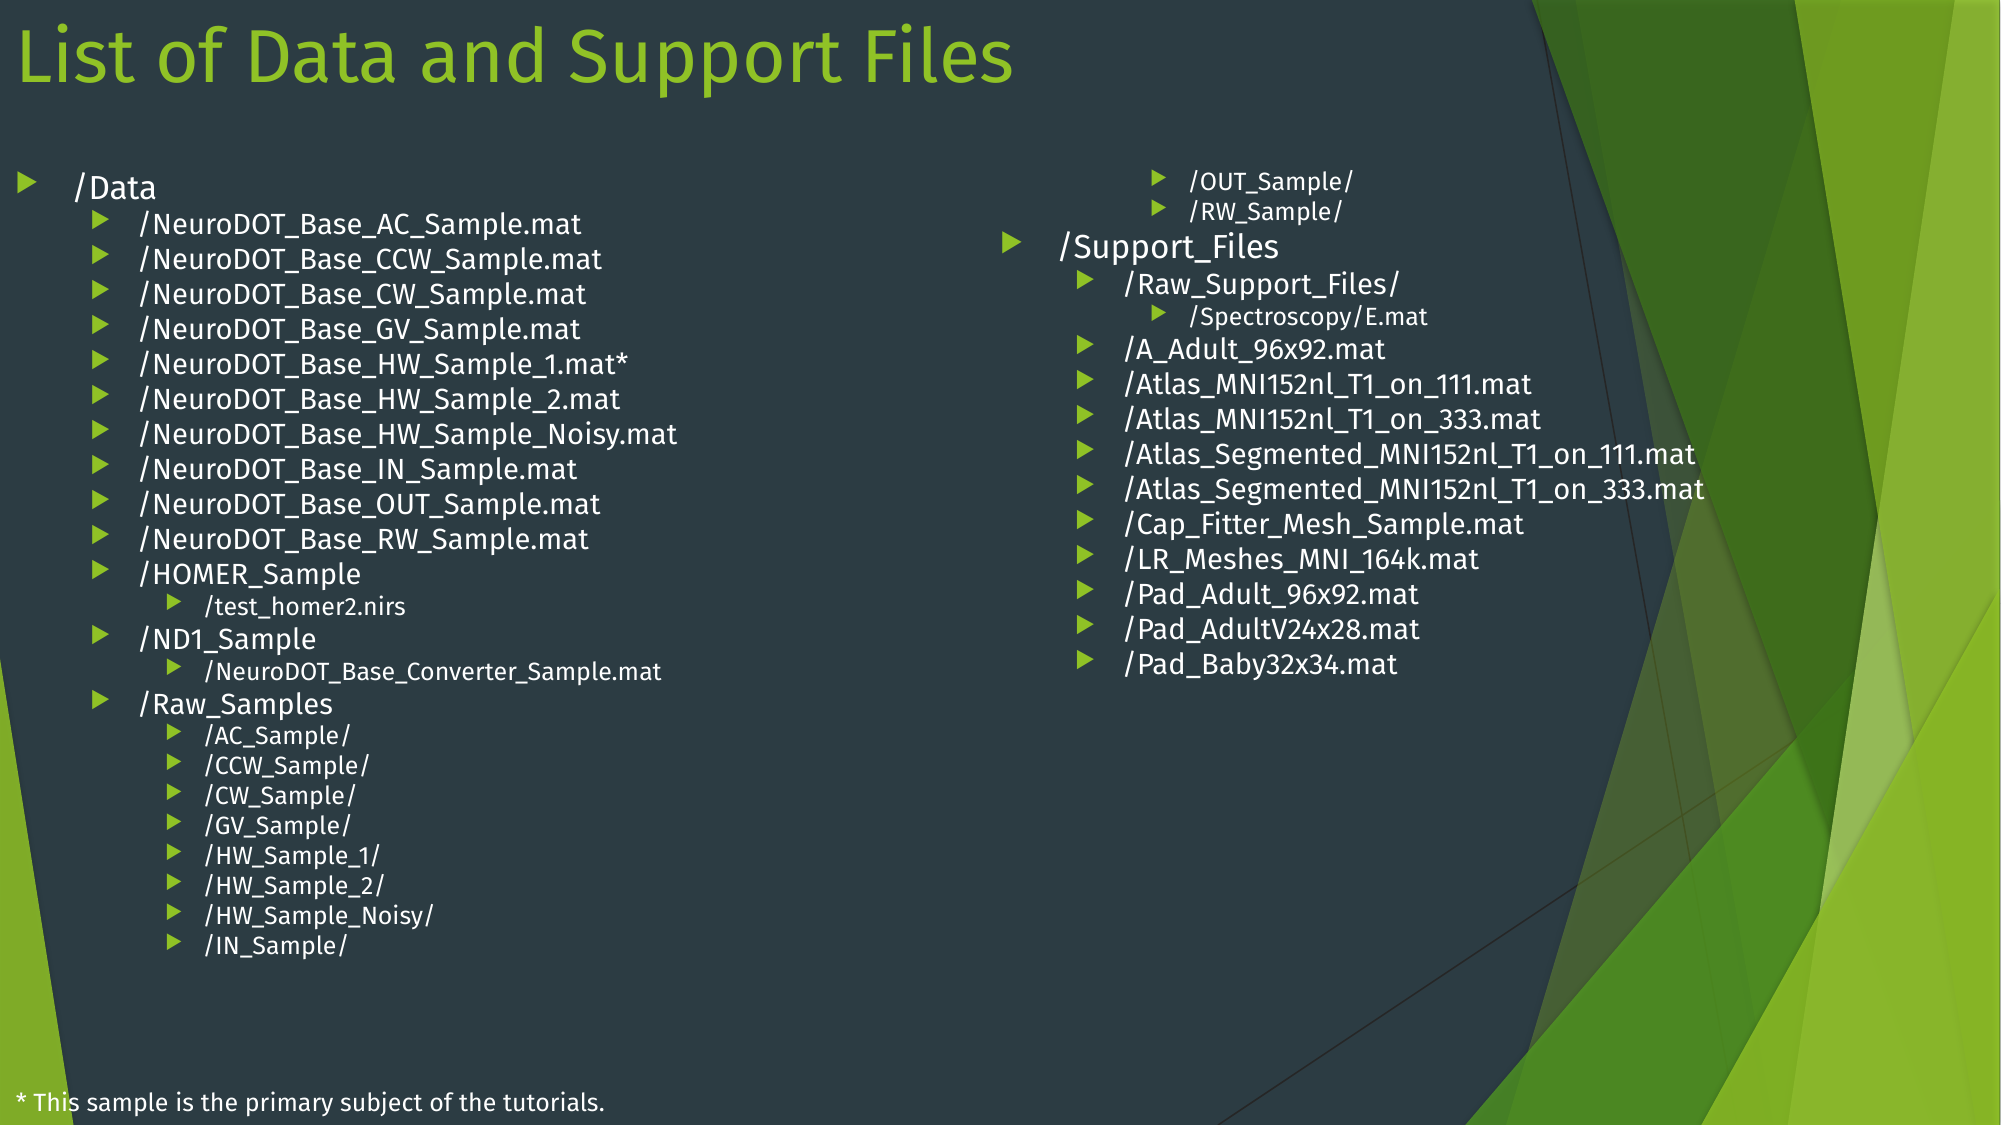

# List of Data and Support Files
/Data
/NeuroDOT_Base_AC_Sample.mat
/NeuroDOT_Base_CCW_Sample.mat
/NeuroDOT_Base_CW_Sample.mat
/NeuroDOT_Base_GV_Sample.mat
/NeuroDOT_Base_HW_Sample_1.mat*
/NeuroDOT_Base_HW_Sample_2.mat
/NeuroDOT_Base_HW_Sample_Noisy.mat
/NeuroDOT_Base_IN_Sample.mat
/NeuroDOT_Base_OUT_Sample.mat
/NeuroDOT_Base_RW_Sample.mat
/HOMER_Sample
/test_homer2.nirs
/ND1_Sample
/NeuroDOT_Base_Converter_Sample.mat
/Raw_Samples
/AC_Sample/
/CCW_Sample/
/CW_Sample/
/GV_Sample/
/HW_Sample_1/
/HW_Sample_2/
/HW_Sample_Noisy/
/IN_Sample/
/OUT_Sample/
/RW_Sample/
/Support_Files
/Raw_Support_Files/
/Spectroscopy/E.mat
/A_Adult_96x92.mat
/Atlas_MNI152nl_T1_on_111.mat
/Atlas_MNI152nl_T1_on_333.mat
/Atlas_Segmented_MNI152nl_T1_on_111.mat
/Atlas_Segmented_MNI152nl_T1_on_333.mat
/Cap_Fitter_Mesh_Sample.mat
/LR_Meshes_MNI_164k.mat
/Pad_Adult_96x92.mat
/Pad_AdultV24x28.mat
/Pad_Baby32x34.mat
* This sample is the primary subject of the tutorials.